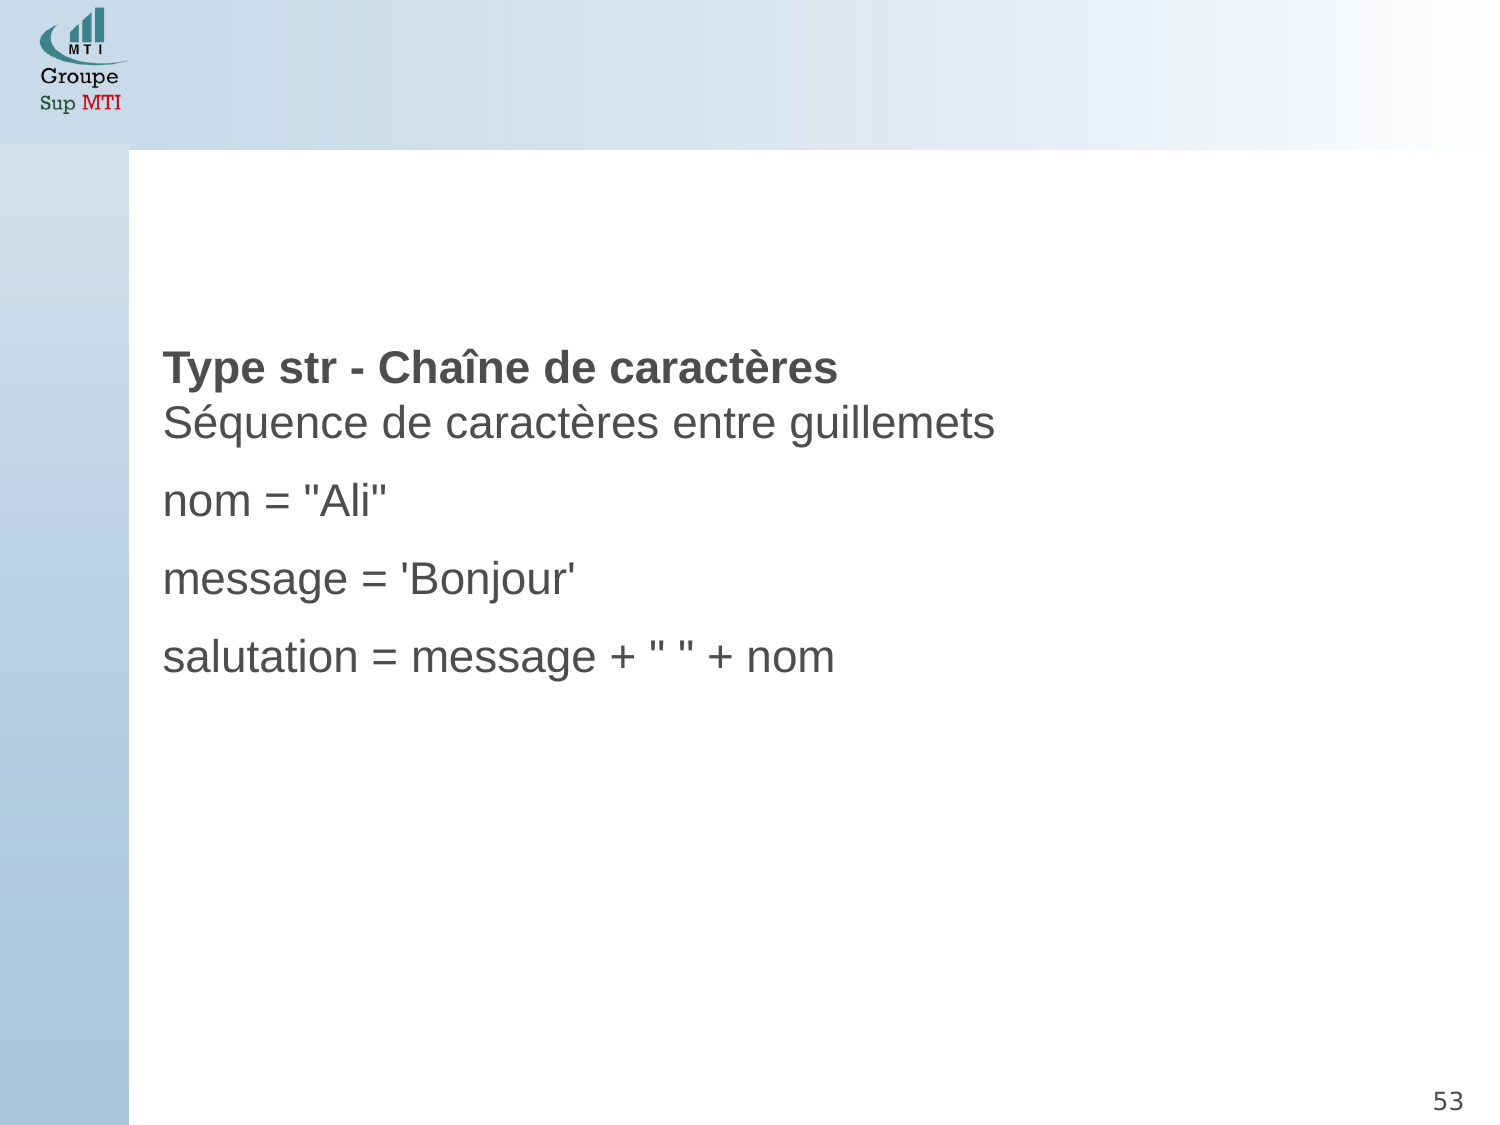

Type str - Chaîne de caractères
Séquence de caractères entre guillemets
nom = "Ali"
message = 'Bonjour'
salutation = message + " " + nom